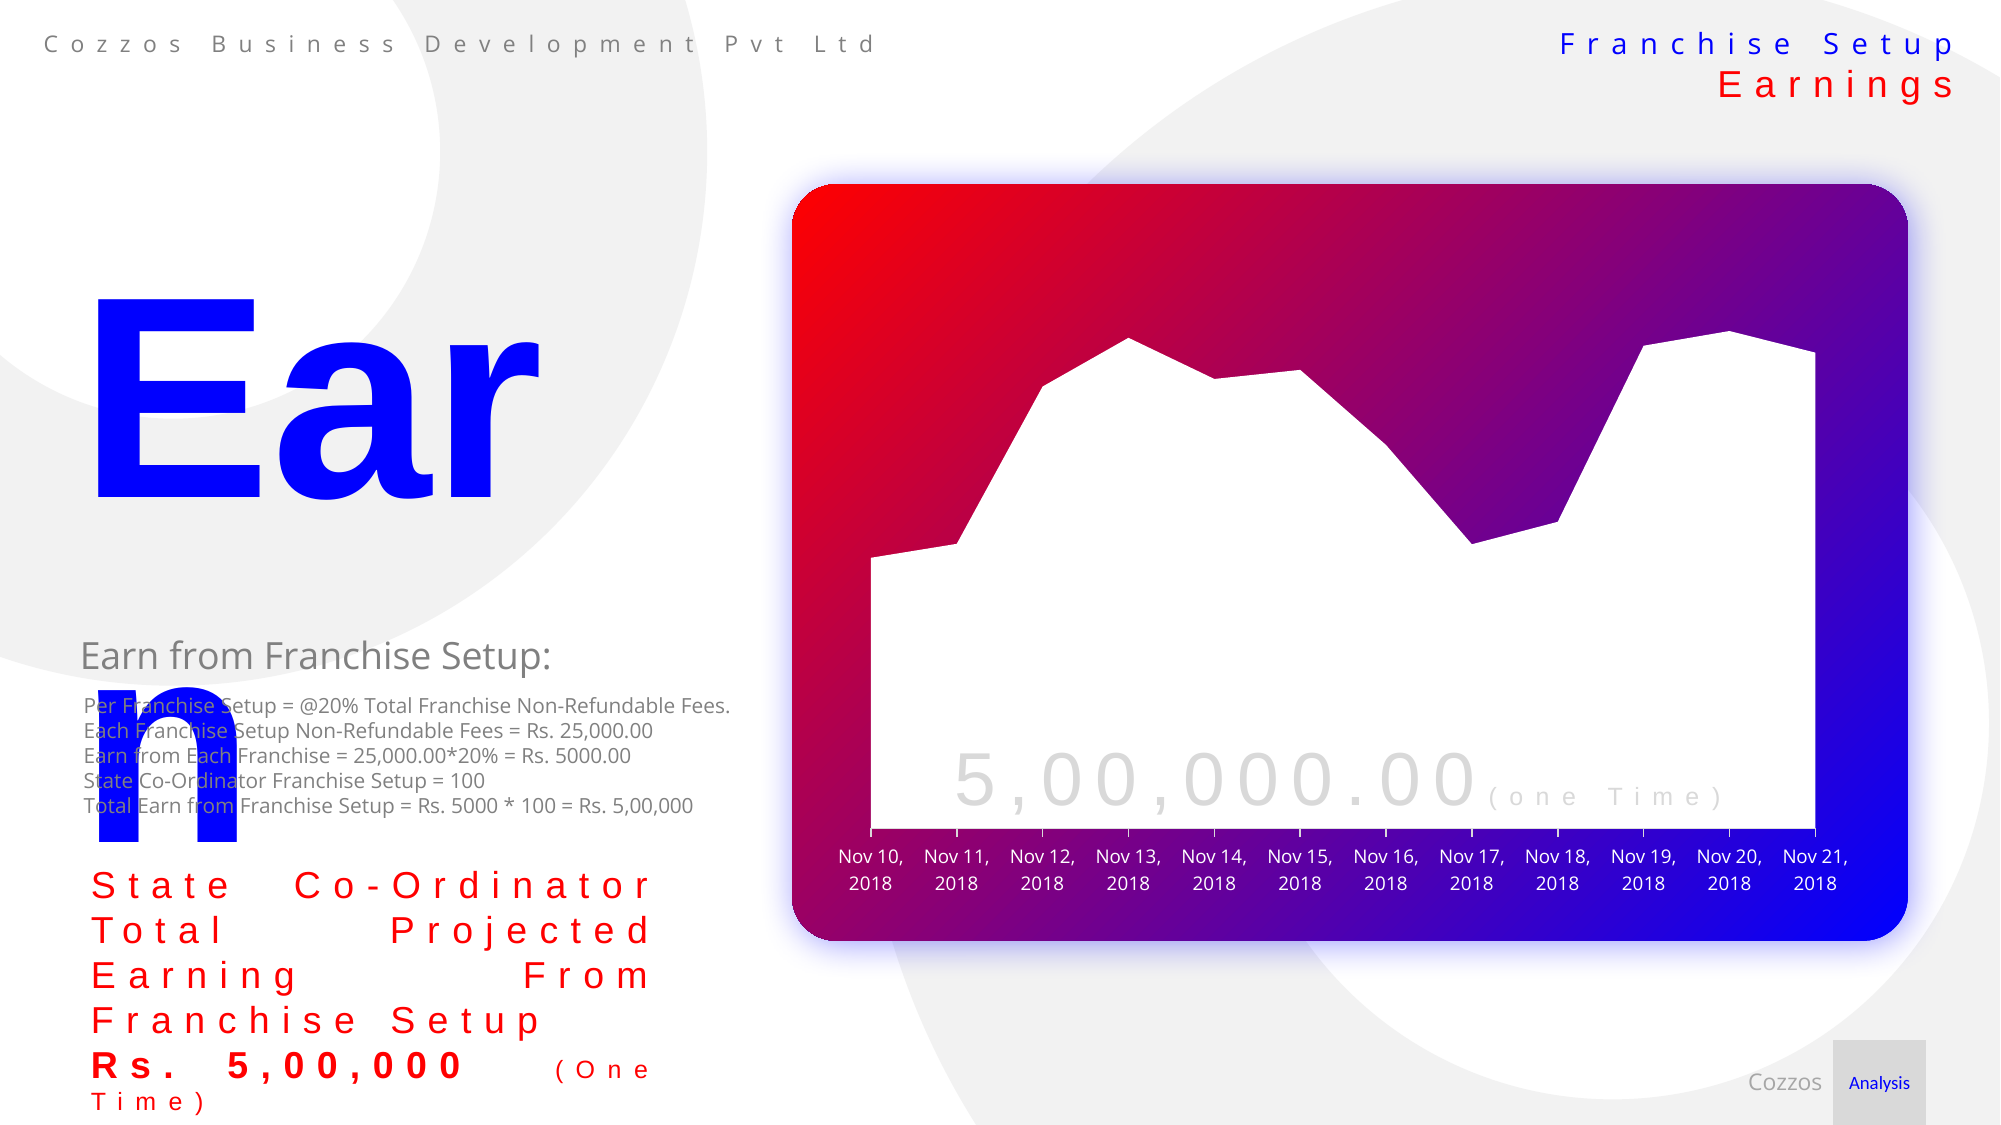

Franchise Setup
Cozzos Business Development Pvt Ltd
Earnings

Earn

### Chart

| Category | Sessions |
|---|---|
| Nov 10, 2018 | 2074.0 |
| Nov 11, 2018 | 2181.0 |
| Nov 12, 2018 | 3387.0 |
| Nov 13, 2018 | 3761.0 |
| Nov 14, 2018 | 3445.0 |
| Nov 15, 2018 | 3515.0 |
| Nov 16, 2018 | 2939.0 |
| Nov 17, 2018 | 2178.0 |
| Nov 18, 2018 | 2350.0 |
| Nov 19, 2018 | 3700.0 |
| Nov 20, 2018 | 3813.0 |
| Nov 21, 2018 | 3647.0 |
Earn from Franchise Setup:
Per Franchise Setup = @20% Total Franchise Non-Refundable Fees.
Each Franchise Setup Non-Refundable Fees = Rs. 25,000.00
Earn from Each Franchise = 25,000.00*20% = Rs. 5000.00
State Co-Ordinator Franchise Setup = 100
Total Earn from Franchise Setup = Rs. 5000 * 100 = Rs. 5,00,000

5,00,000.00(one Time)
State Co-Ordinator Total Projected Earning From Franchise Setup
Rs. 5,00,000  (One Time)
Analysis
Cozzos